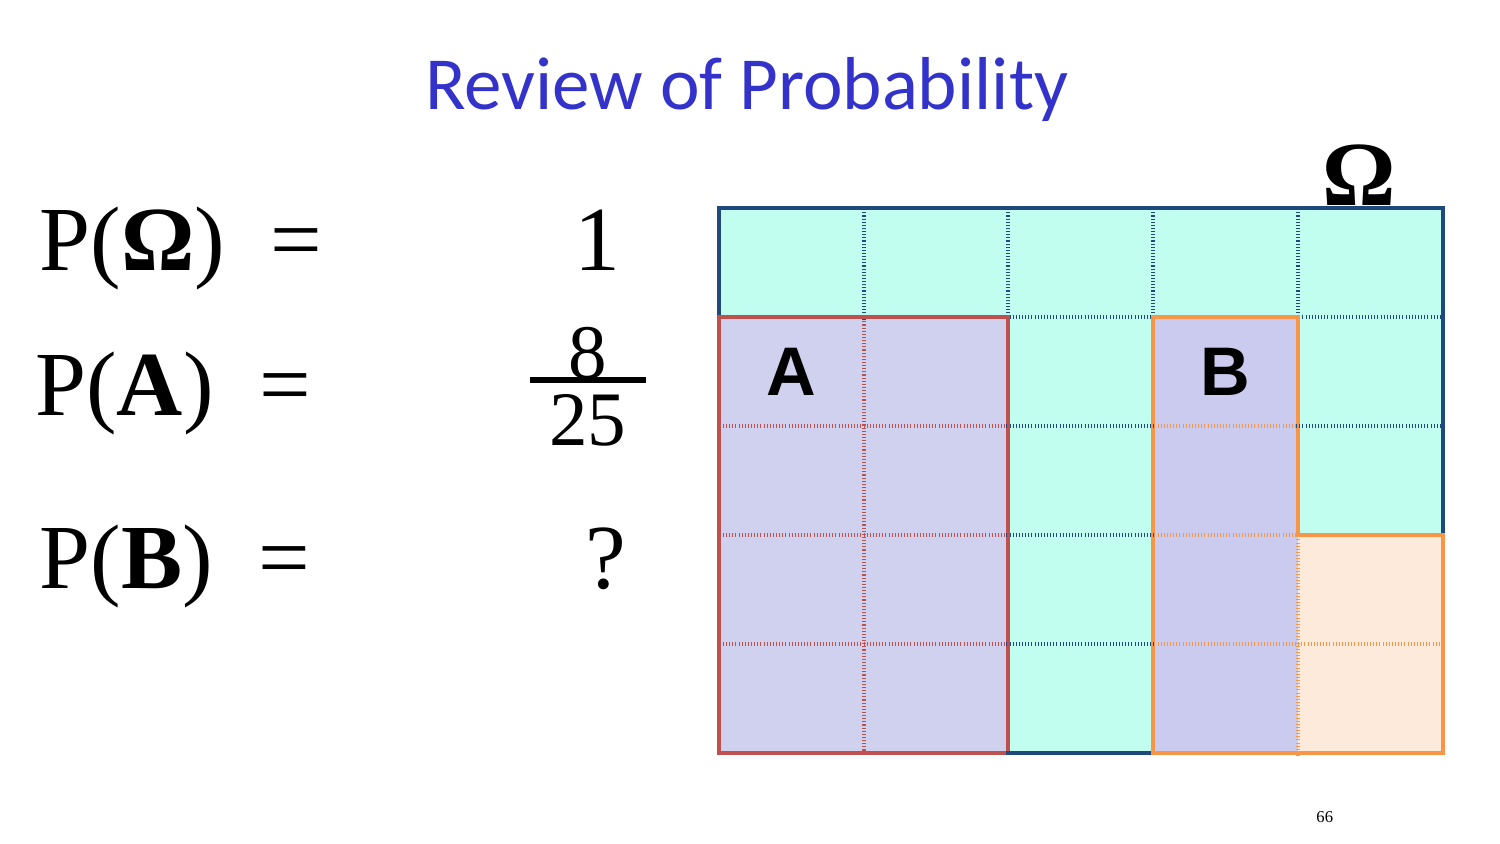

# Review of Probability
Ω
P(Ω)  =           1
|  |  |  |  |  |
| --- | --- | --- | --- | --- |
| A |  |  | B |  |
|  |  |  |  |  |
|  |  |  |  |  |
|  |  |  |  |  |
8
25
P(A)  =
P(B)  =            ?
66